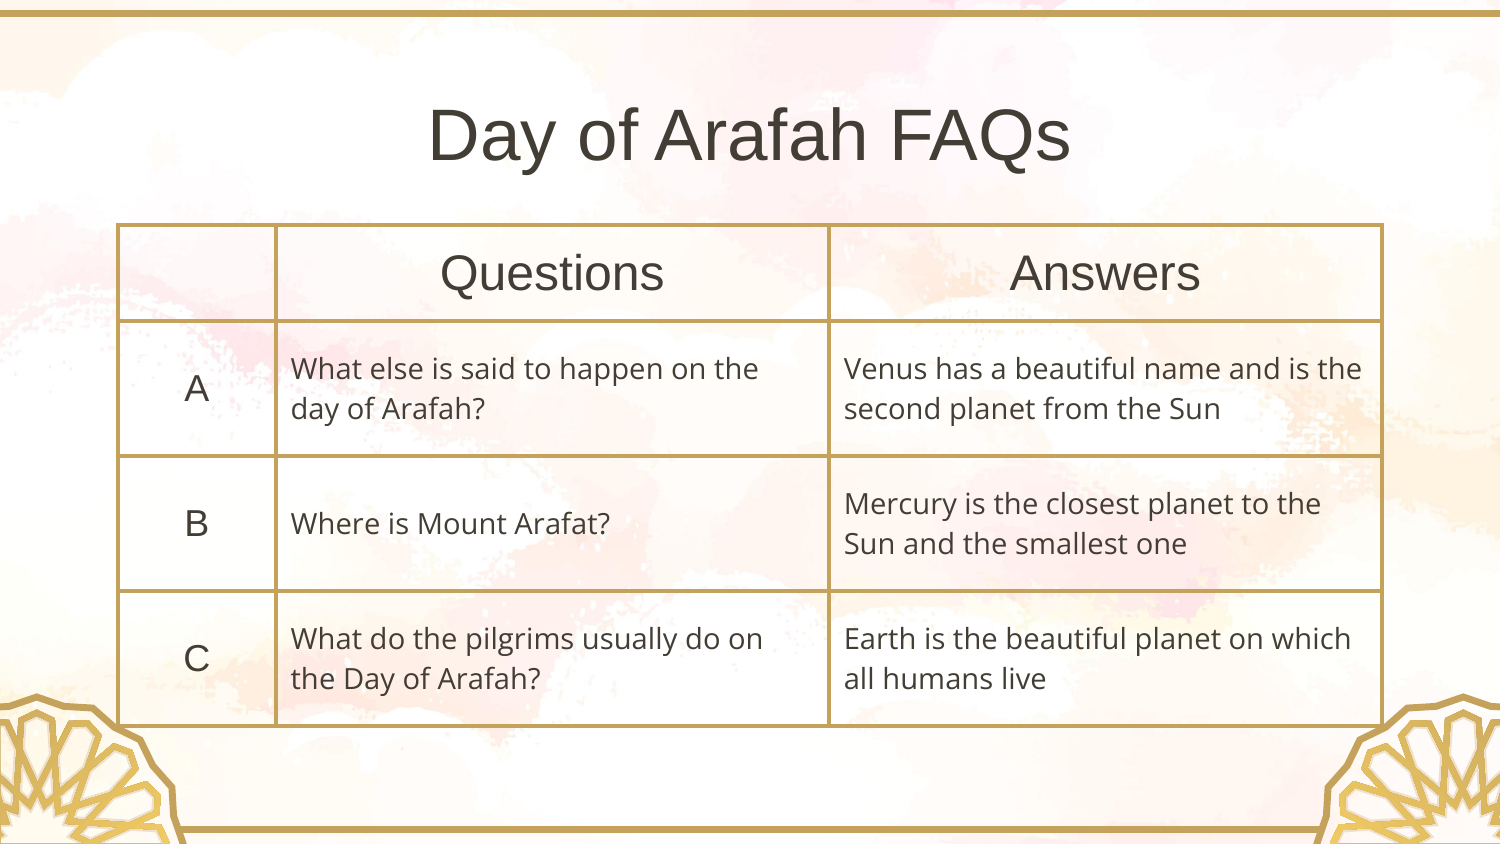

# Day of Arafah FAQs
|  | Questions | Answers |
| --- | --- | --- |
| A | What else is said to happen on the day of Arafah? | Venus has a beautiful name and is the second planet from the Sun |
| B | Where is Mount Arafat? | Mercury is the closest planet to the Sun and the smallest one |
| C | What do the pilgrims usually do on the Day of Arafah? | Earth is the beautiful planet on which all humans live |